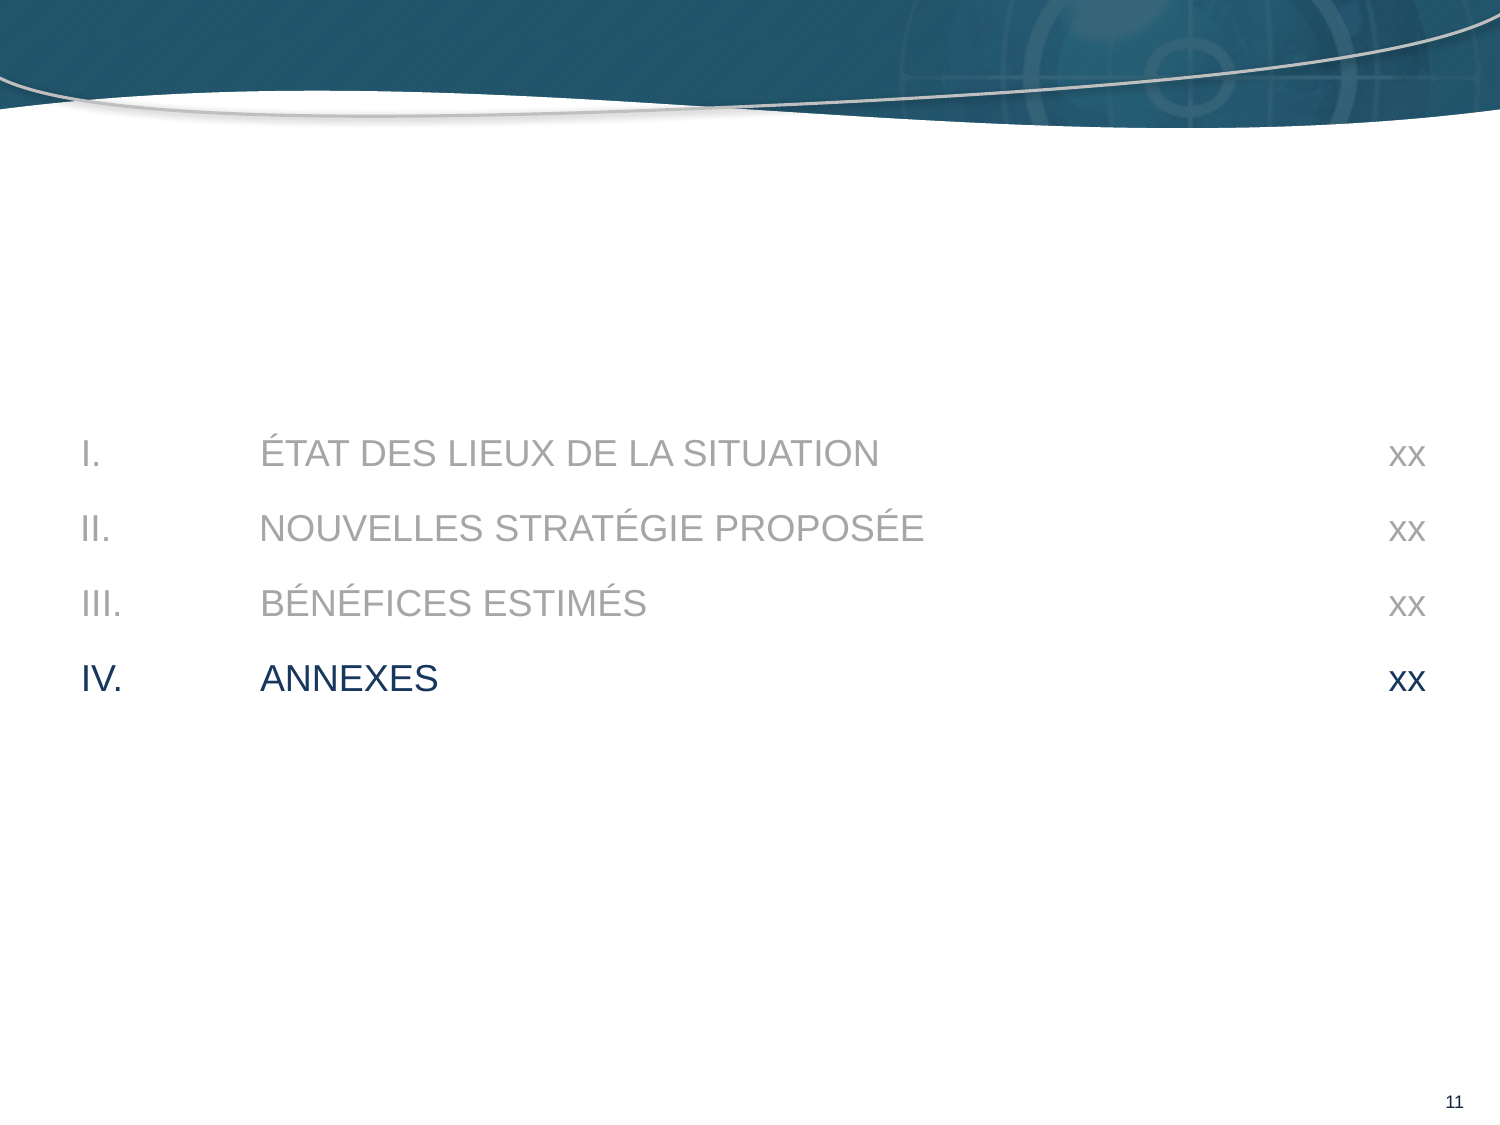

I.    	ÉTAT DES LIEUX DE LA SITUATION
xx
II. 	NOUVELLES STRATÉGIE PROPOSÉE
xx
III. 	BÉNÉFICES ESTIMÉS
xx
IV. 	ANNEXES
xx